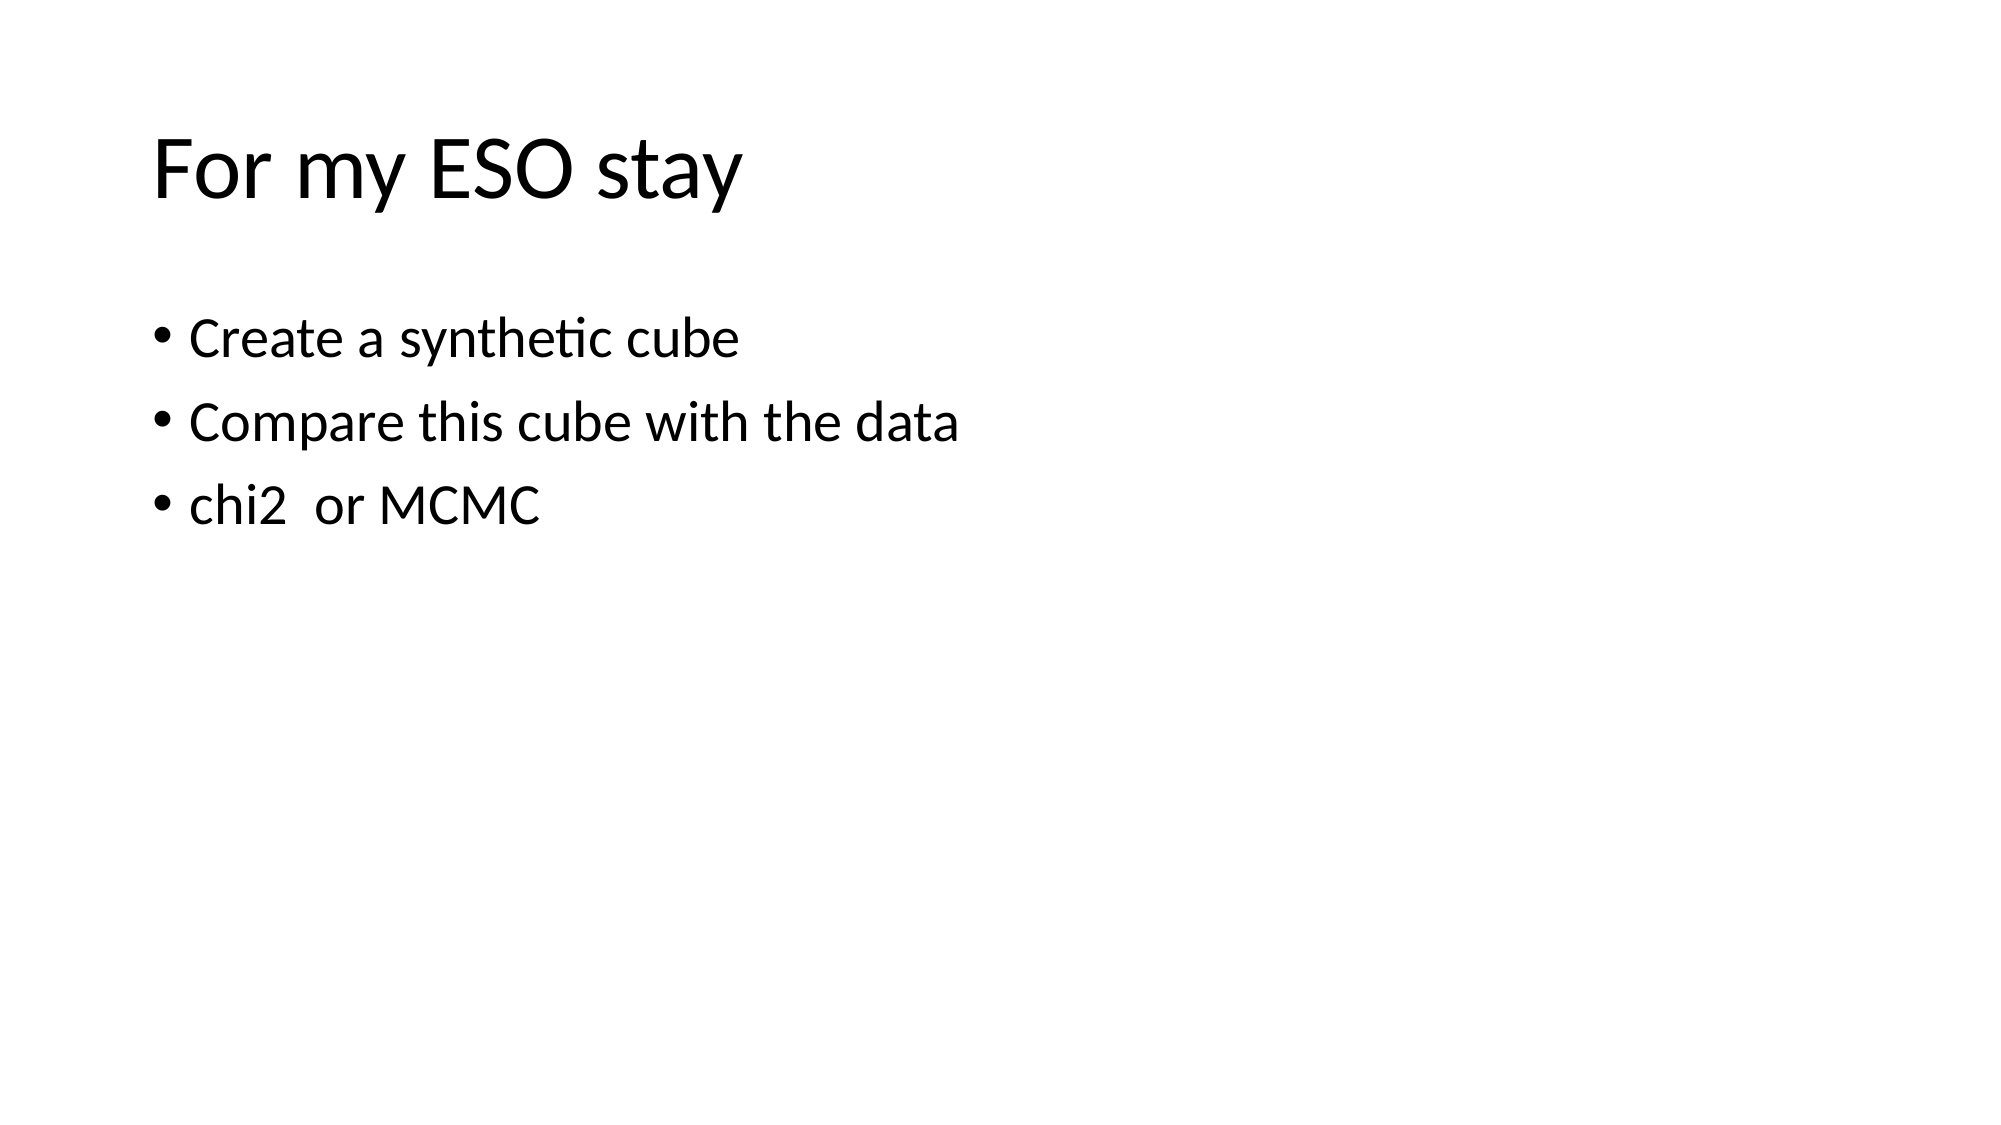

# For my ESO stay
Create a synthetic cube
Compare this cube with the data
chi2  or MCMC